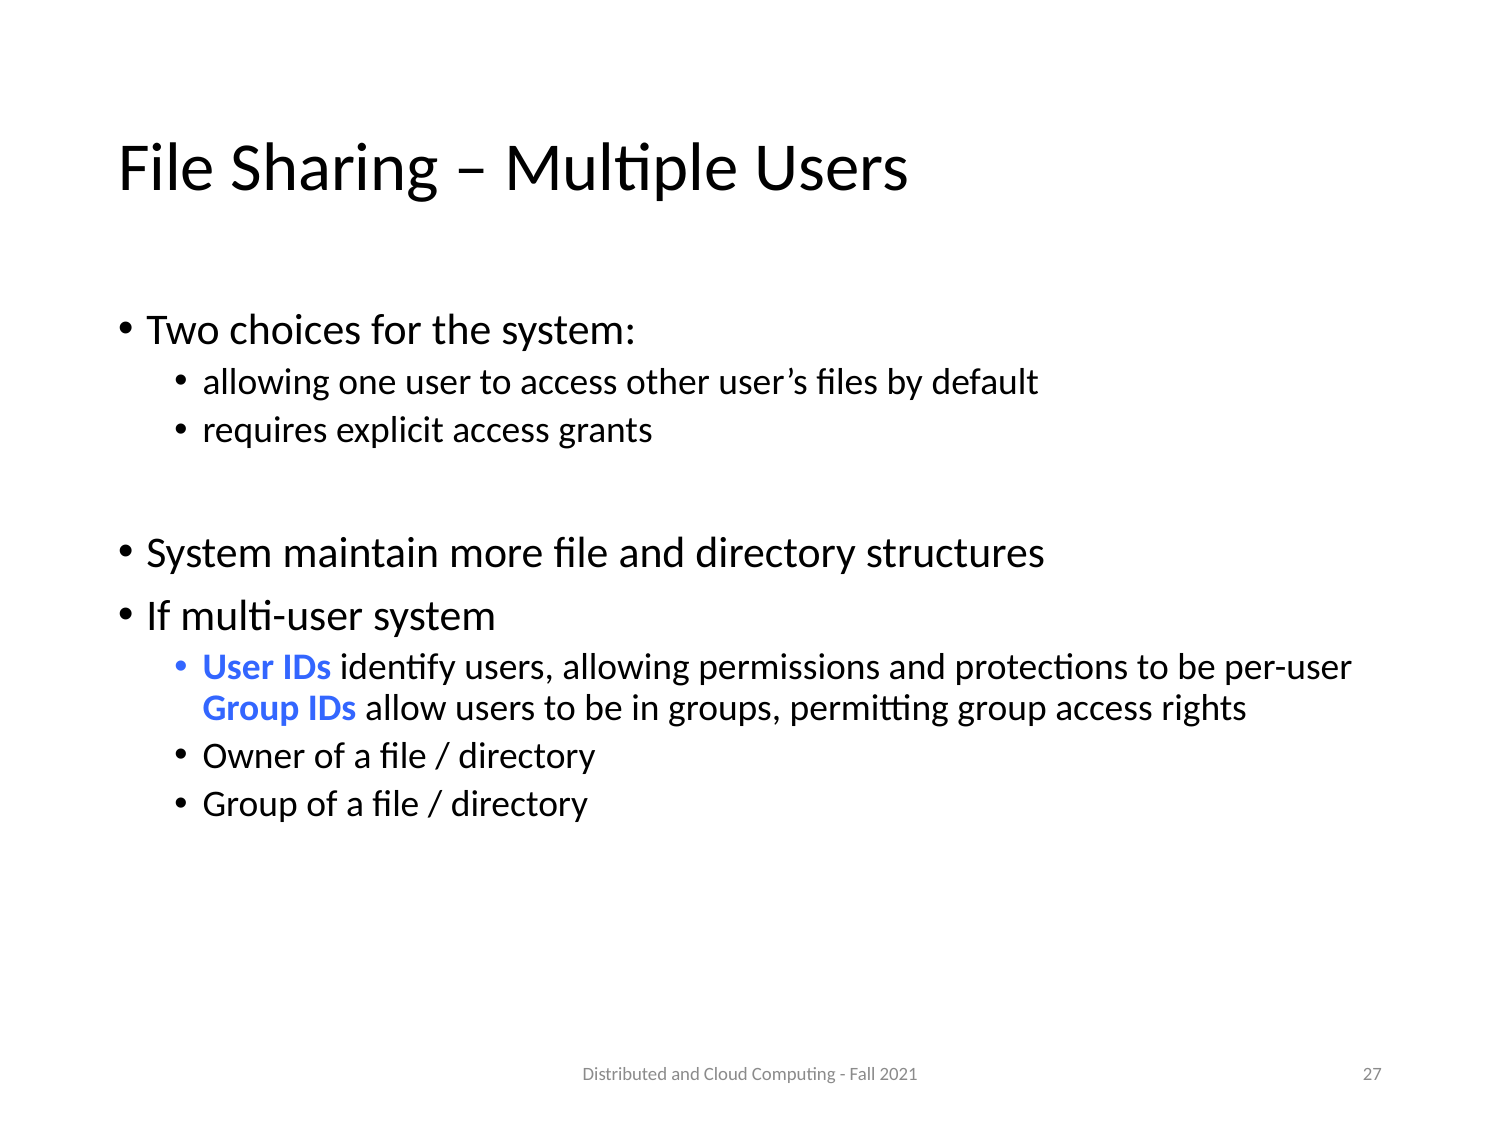

# File Sharing – Multiple Users
Two choices for the system:
allowing one user to access other user’s files by default
requires explicit access grants

System maintain more file and directory structures
If multi-user system
User IDs identify users, allowing permissions and protections to be per-user
Group IDs allow users to be in groups, permitting group access rights
Owner of a file / directory
Group of a file / directory

Distributed and Cloud Computing - Fall 2021
27